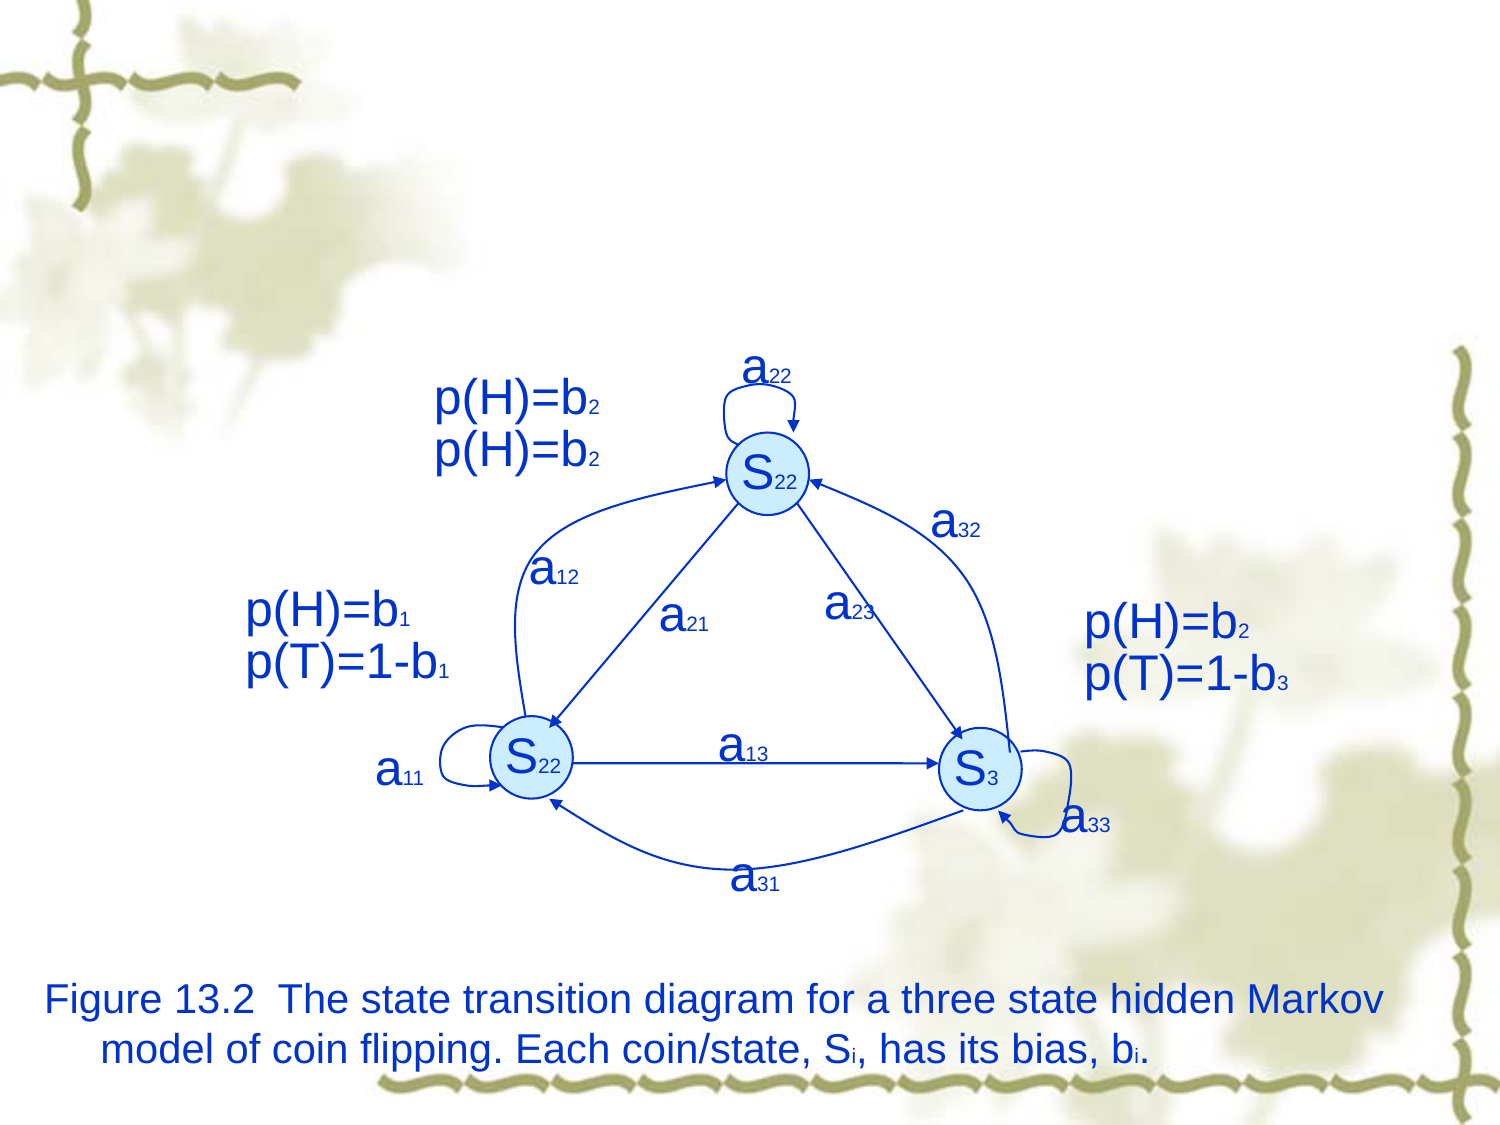

#
a22

p(H)=b2
p(H)=b2
S22
a32
a12
a23
a21
p(H)=b1
p(T)=1-b1
p(H)=b2
p(T)=1-b3
a13
S22
a11
S3
a33
a31
Figure 13.2  The state transition diagram for a three state hidden Markov model of coin flipping. Each coin/state, Si, has its bias, bi.